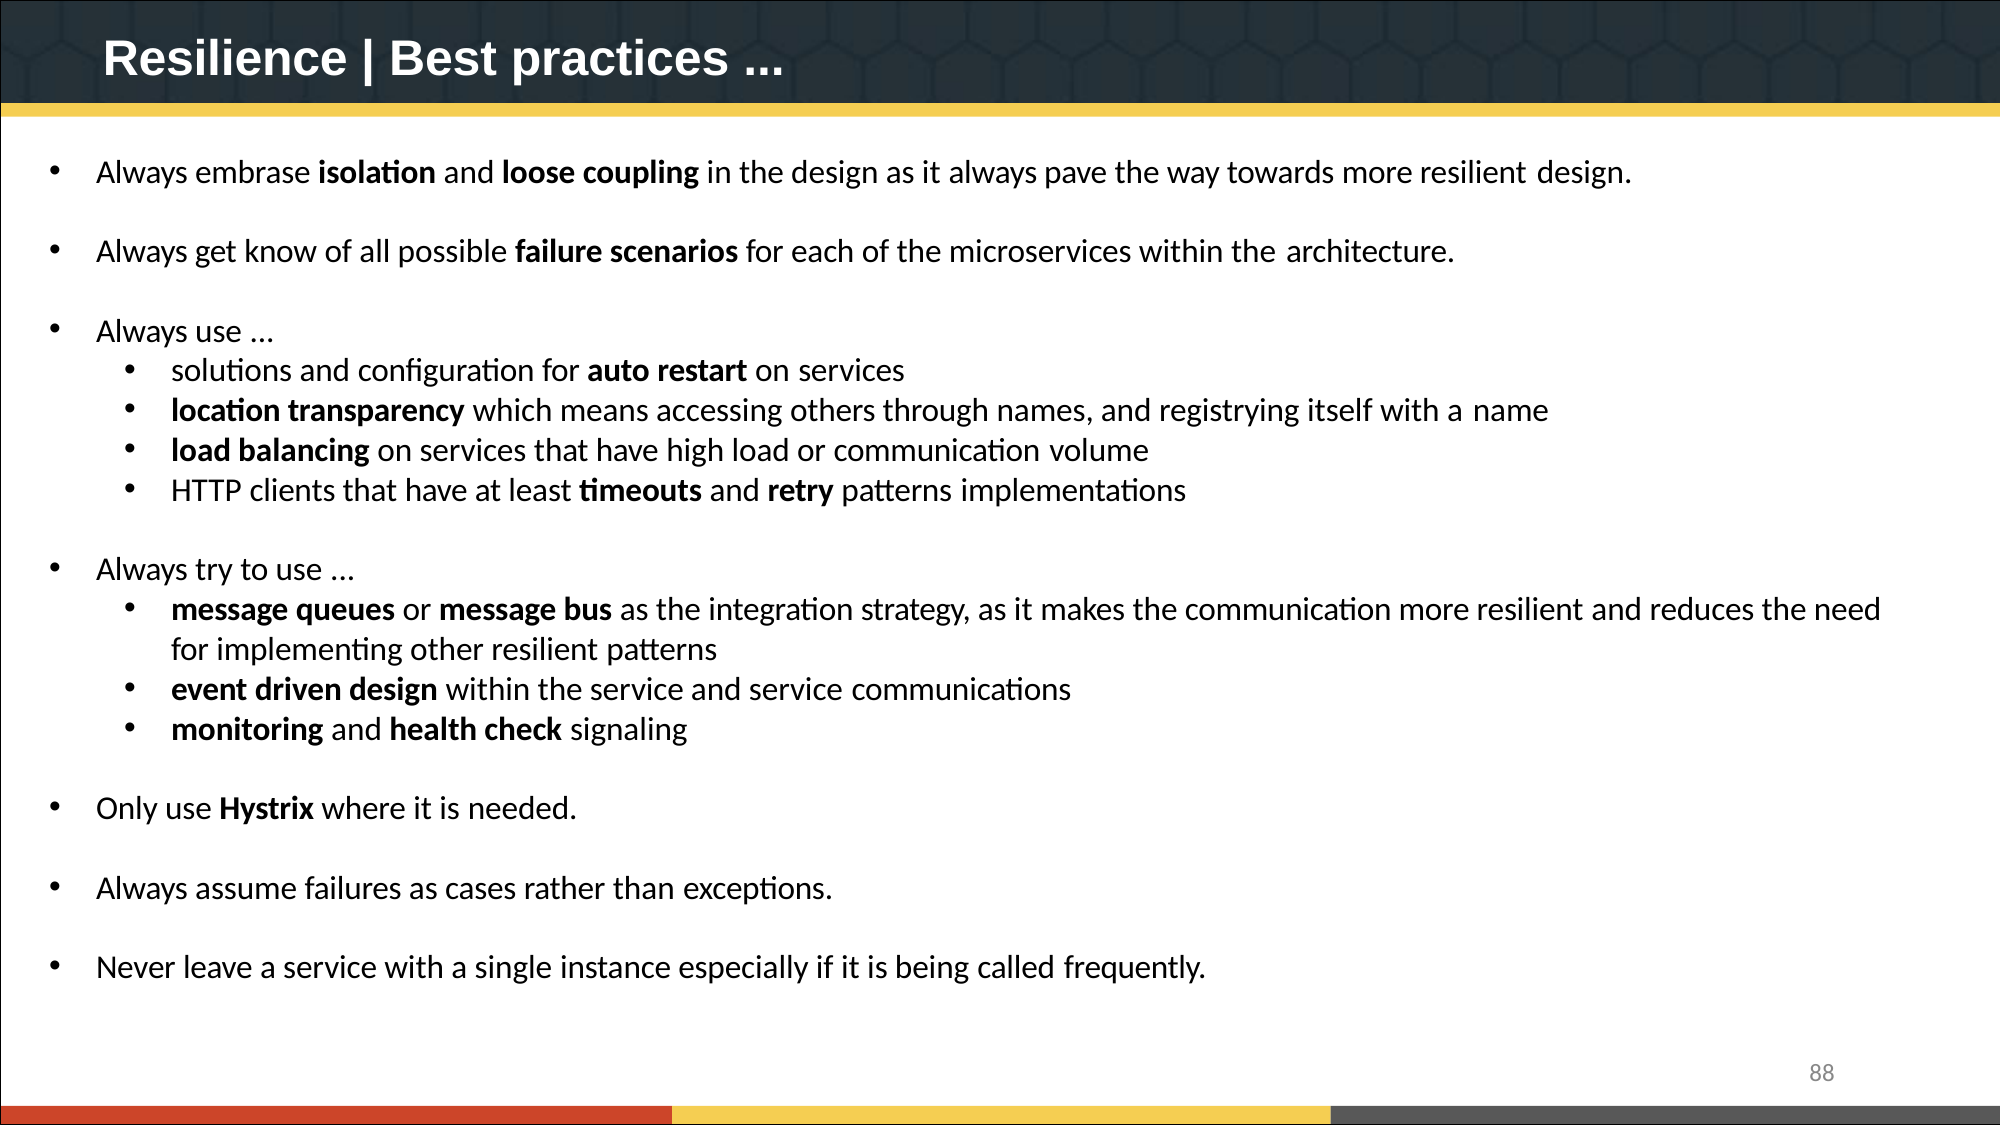

# Resilience | Best practices ...

Always embrase isolation and loose coupling in the design as it always pave the way towards more resilient design.

Always get know of all possible failure scenarios for each of the microservices within the architecture.

Always use ...
solutions and configuration for auto restart on services
location transparency which means accessing others through names, and registrying itself with a name
load balancing on services that have high load or communication volume
HTTP clients that have at least timeouts and retry patterns implementations

Always try to use ...
message queues or message bus as the integration strategy, as it makes the communication more resilient and reduces the need  for implementing other resilient patterns
event driven design within the service and service communications
monitoring and health check signaling

Only use Hystrix where it is needed.

Always assume failures as cases rather than exceptions.

Never leave a service with a single instance especially if it is being called frequently.
88